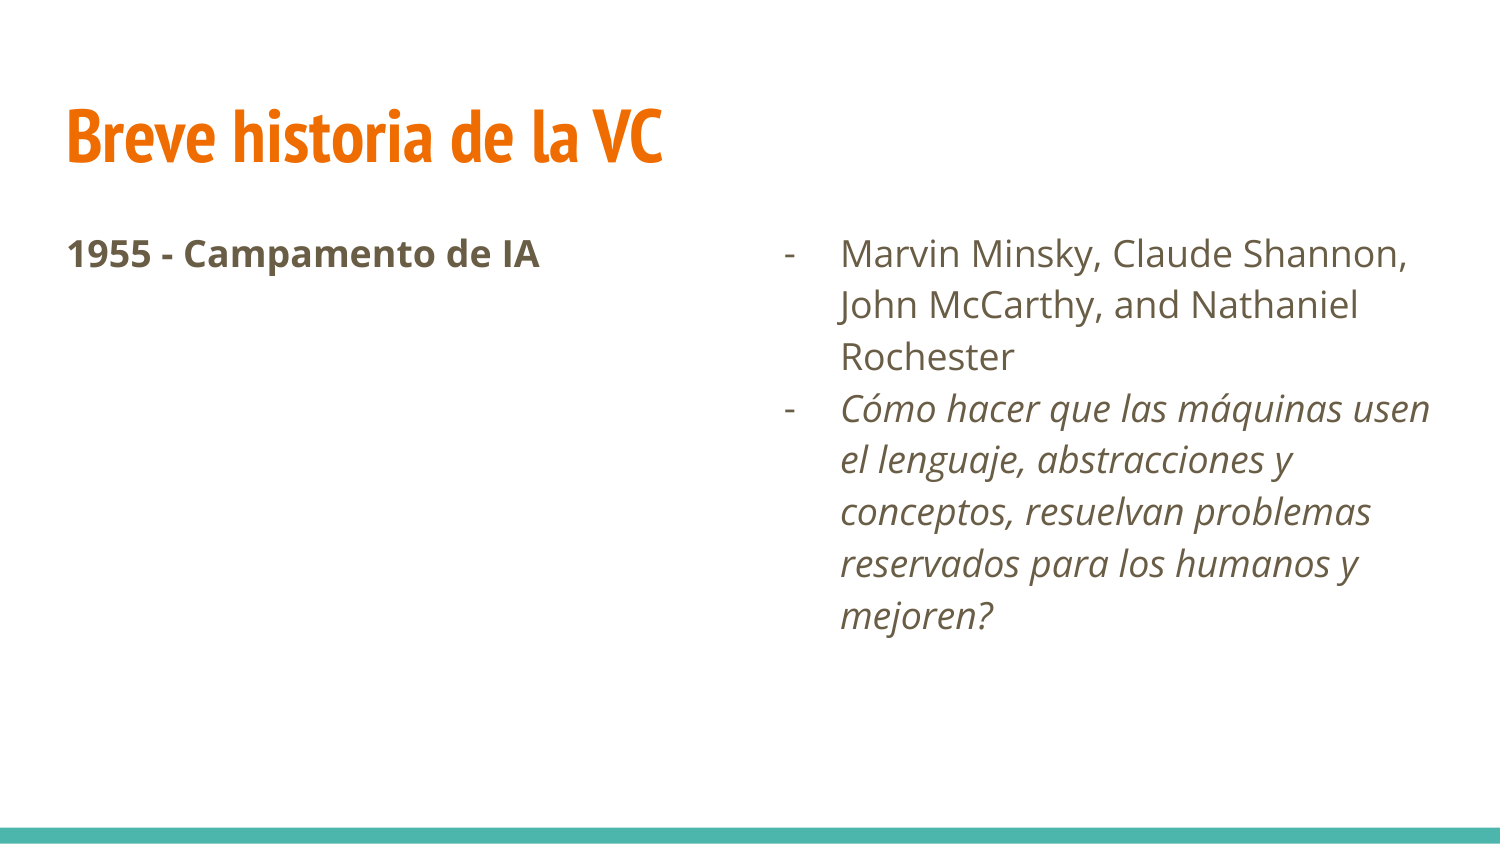

# Breve historia de la VC
1955 - Campamento de IA
Marvin Minsky, Claude Shannon, John McCarthy, and Nathaniel Rochester
Cómo hacer que las máquinas usen el lenguaje, abstracciones y conceptos, resuelvan problemas reservados para los humanos y mejoren?